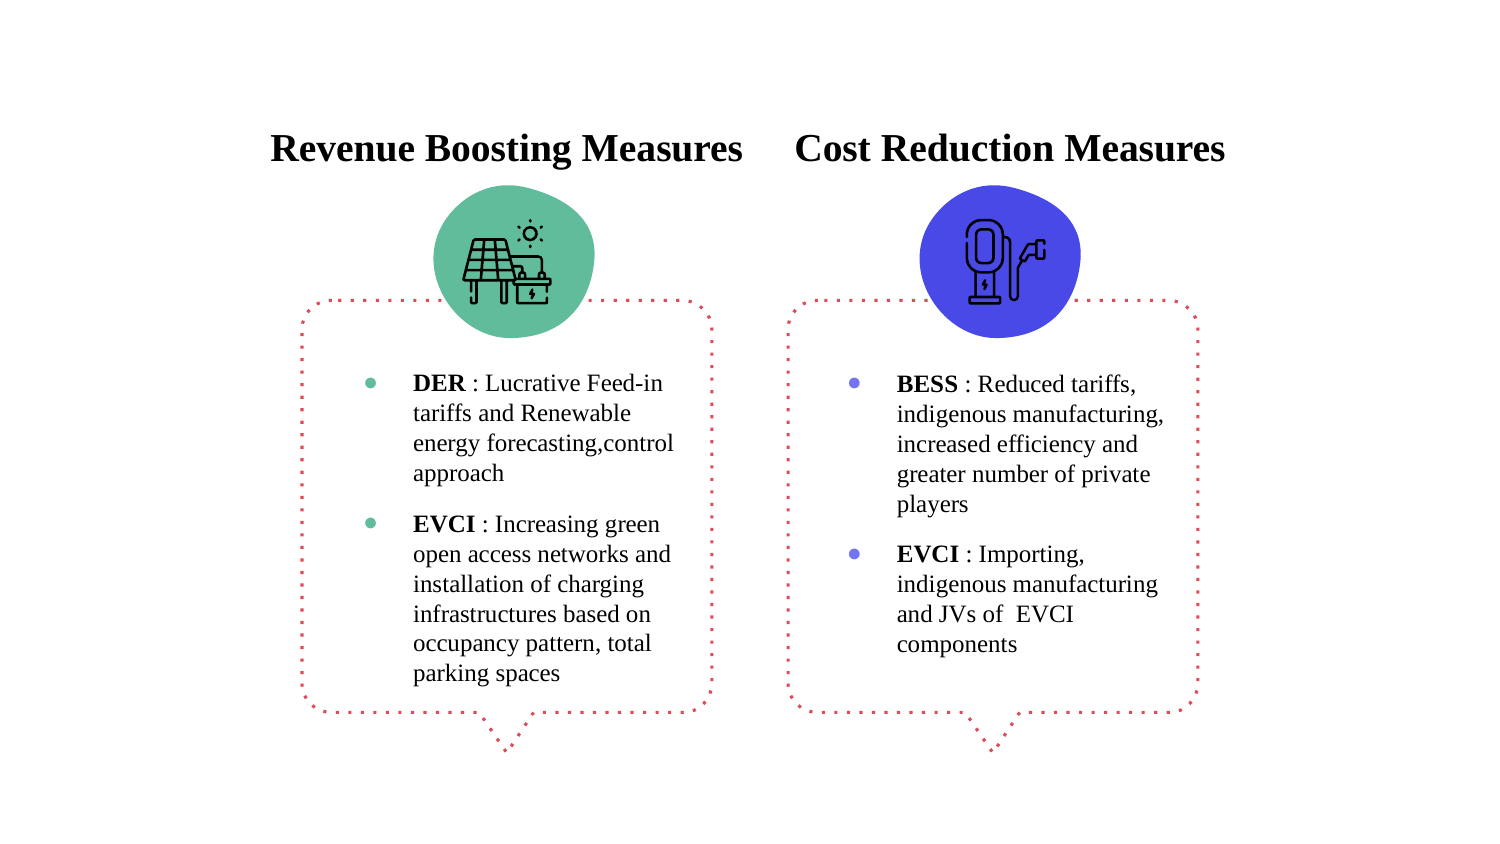

# Revenue Boosting Measures
Cost Reduction Measures

DER : Lucrative Feed-in tariffs and Renewable energy forecasting,control approach
EVCI : Increasing green open access networks and installation of charging infrastructures based on occupancy pattern, total parking spaces

BESS : Reduced tariffs, indigenous manufacturing, increased efficiency and greater number of private players
EVCI : Importing, indigenous manufacturing and JVs of  EVCI components